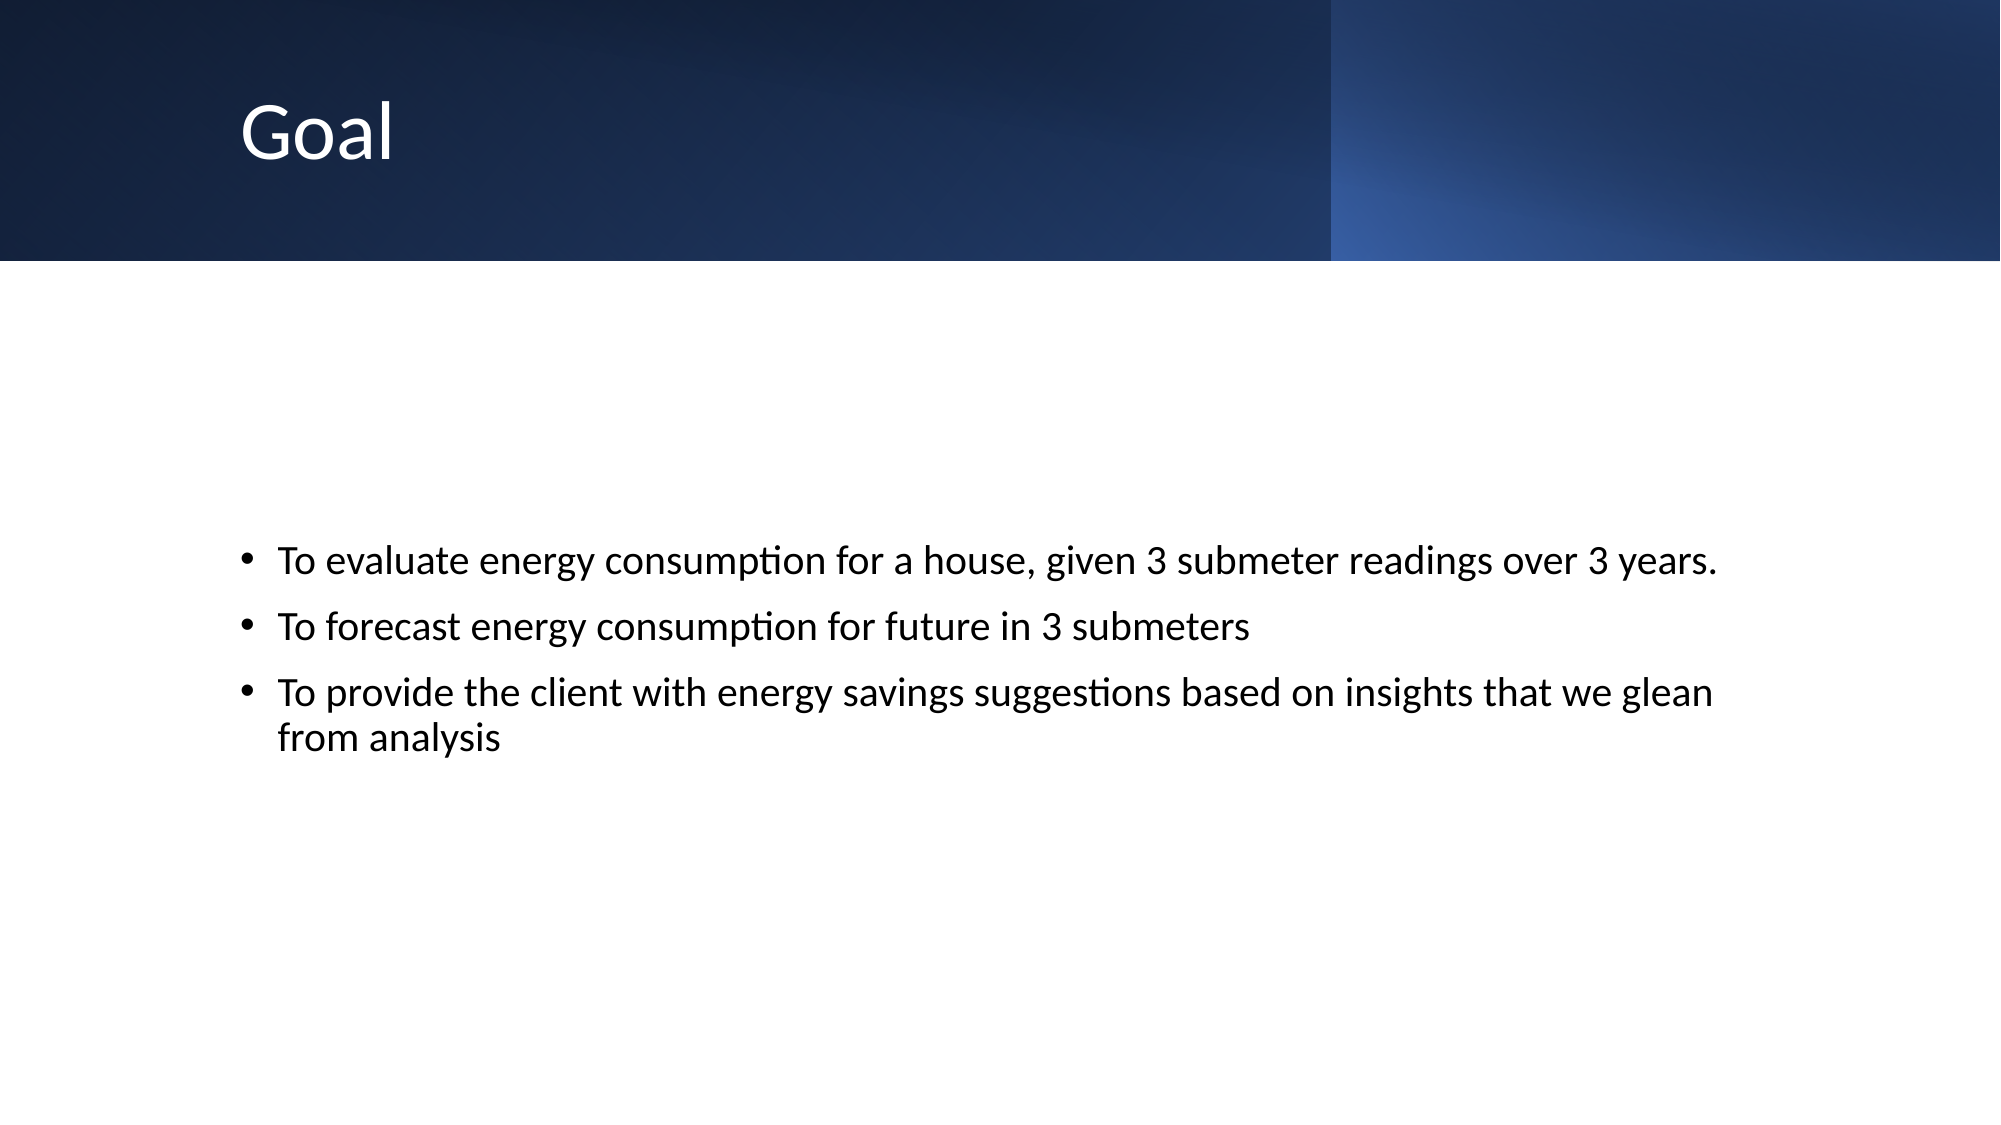

# Goal
To evaluate energy consumption for a house, given 3 submeter readings over 3 years.
To forecast energy consumption for future in 3 submeters
To provide the client with energy savings suggestions based on insights that we glean from analysis